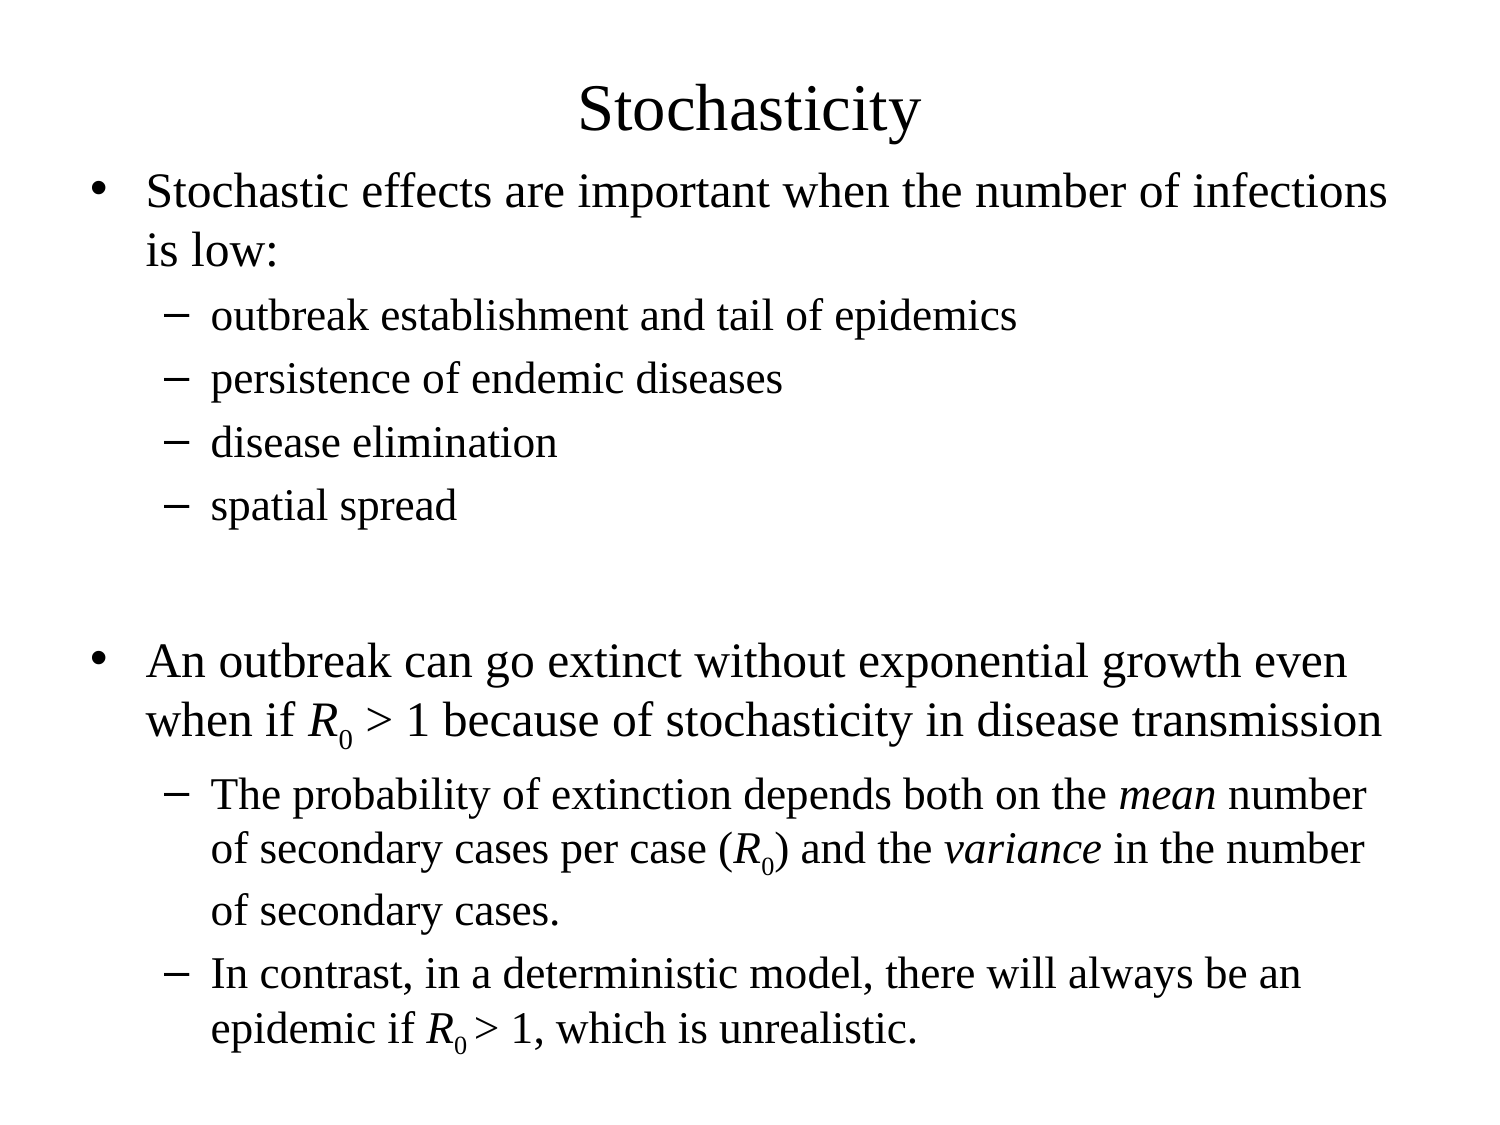

# Stochasticity
Stochastic effects are important when the number of infections is low:
outbreak establishment and tail of epidemics
persistence of endemic diseases
disease elimination
spatial spread

An outbreak can go extinct without exponential growth even when if R0 > 1 because of stochasticity in disease transmission
The probability of extinction depends both on the mean number of secondary cases per case (R0) and the variance in the number of secondary cases.
In contrast, in a deterministic model, there will always be an epidemic if R0 > 1, which is unrealistic.